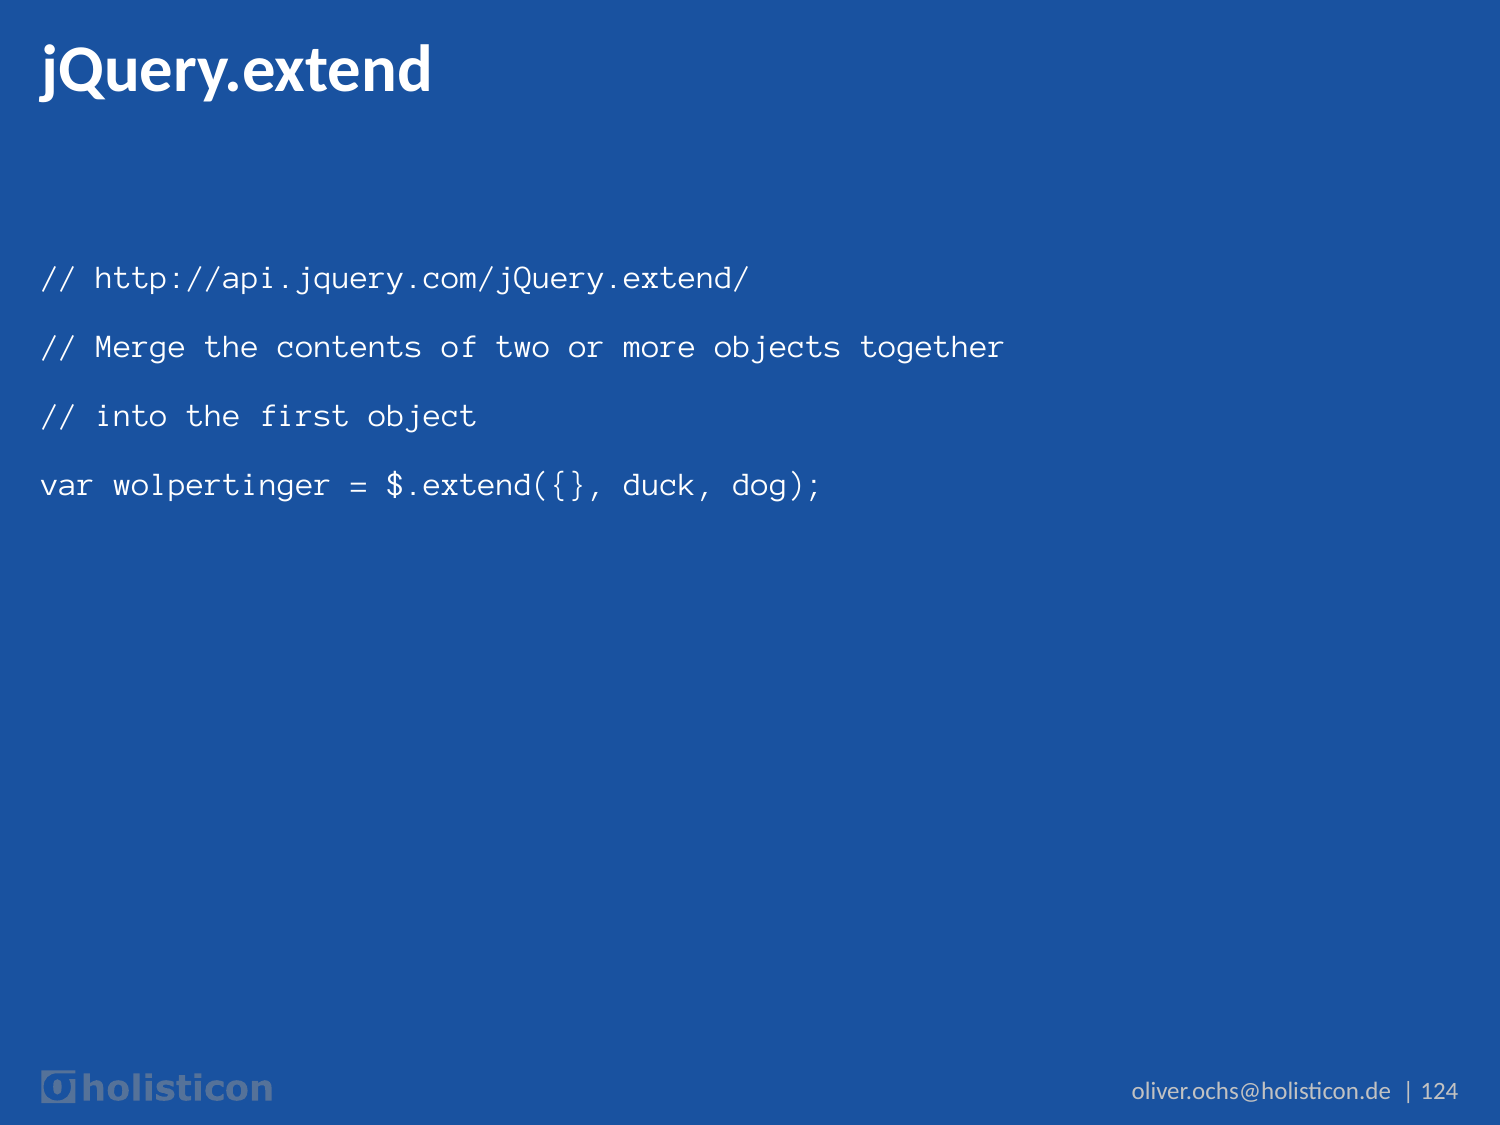

# jQuery.extend
// http://api.jquery.com/jQuery.extend/
// Merge the contents of two or more objects together
// into the first object
var wolpertinger = $.extend({}, duck, dog);